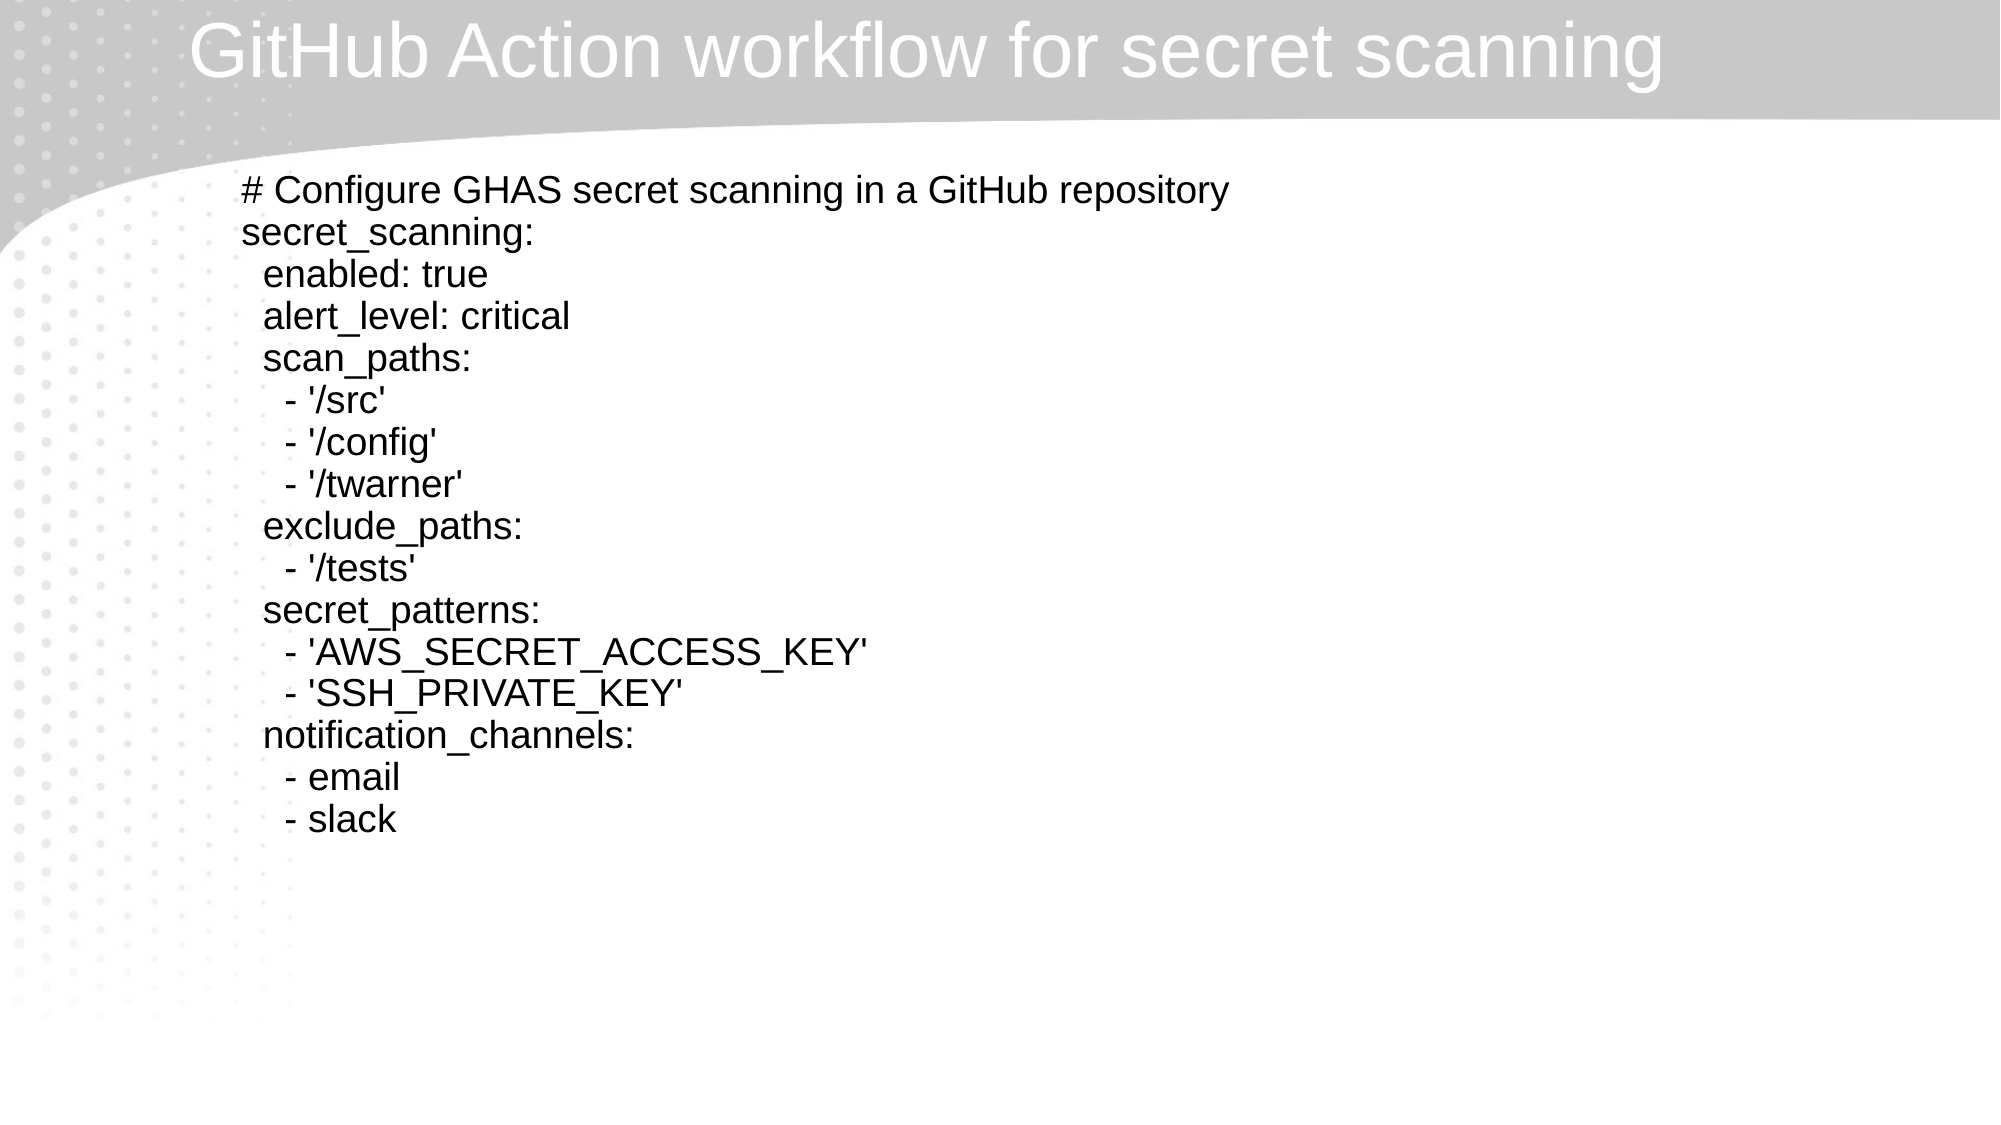

# GitHub Action workflow for secret scanning
# Configure GHAS secret scanning in a GitHub repository
secret_scanning:
  enabled: true
  alert_level: critical
  scan_paths:
    - '/src'
    - '/config'
    - '/twarner'
  exclude_paths:
    - '/tests'
  secret_patterns:
    - 'AWS_SECRET_ACCESS_KEY'
    - 'SSH_PRIVATE_KEY'
  notification_channels:
    - email
    - slack